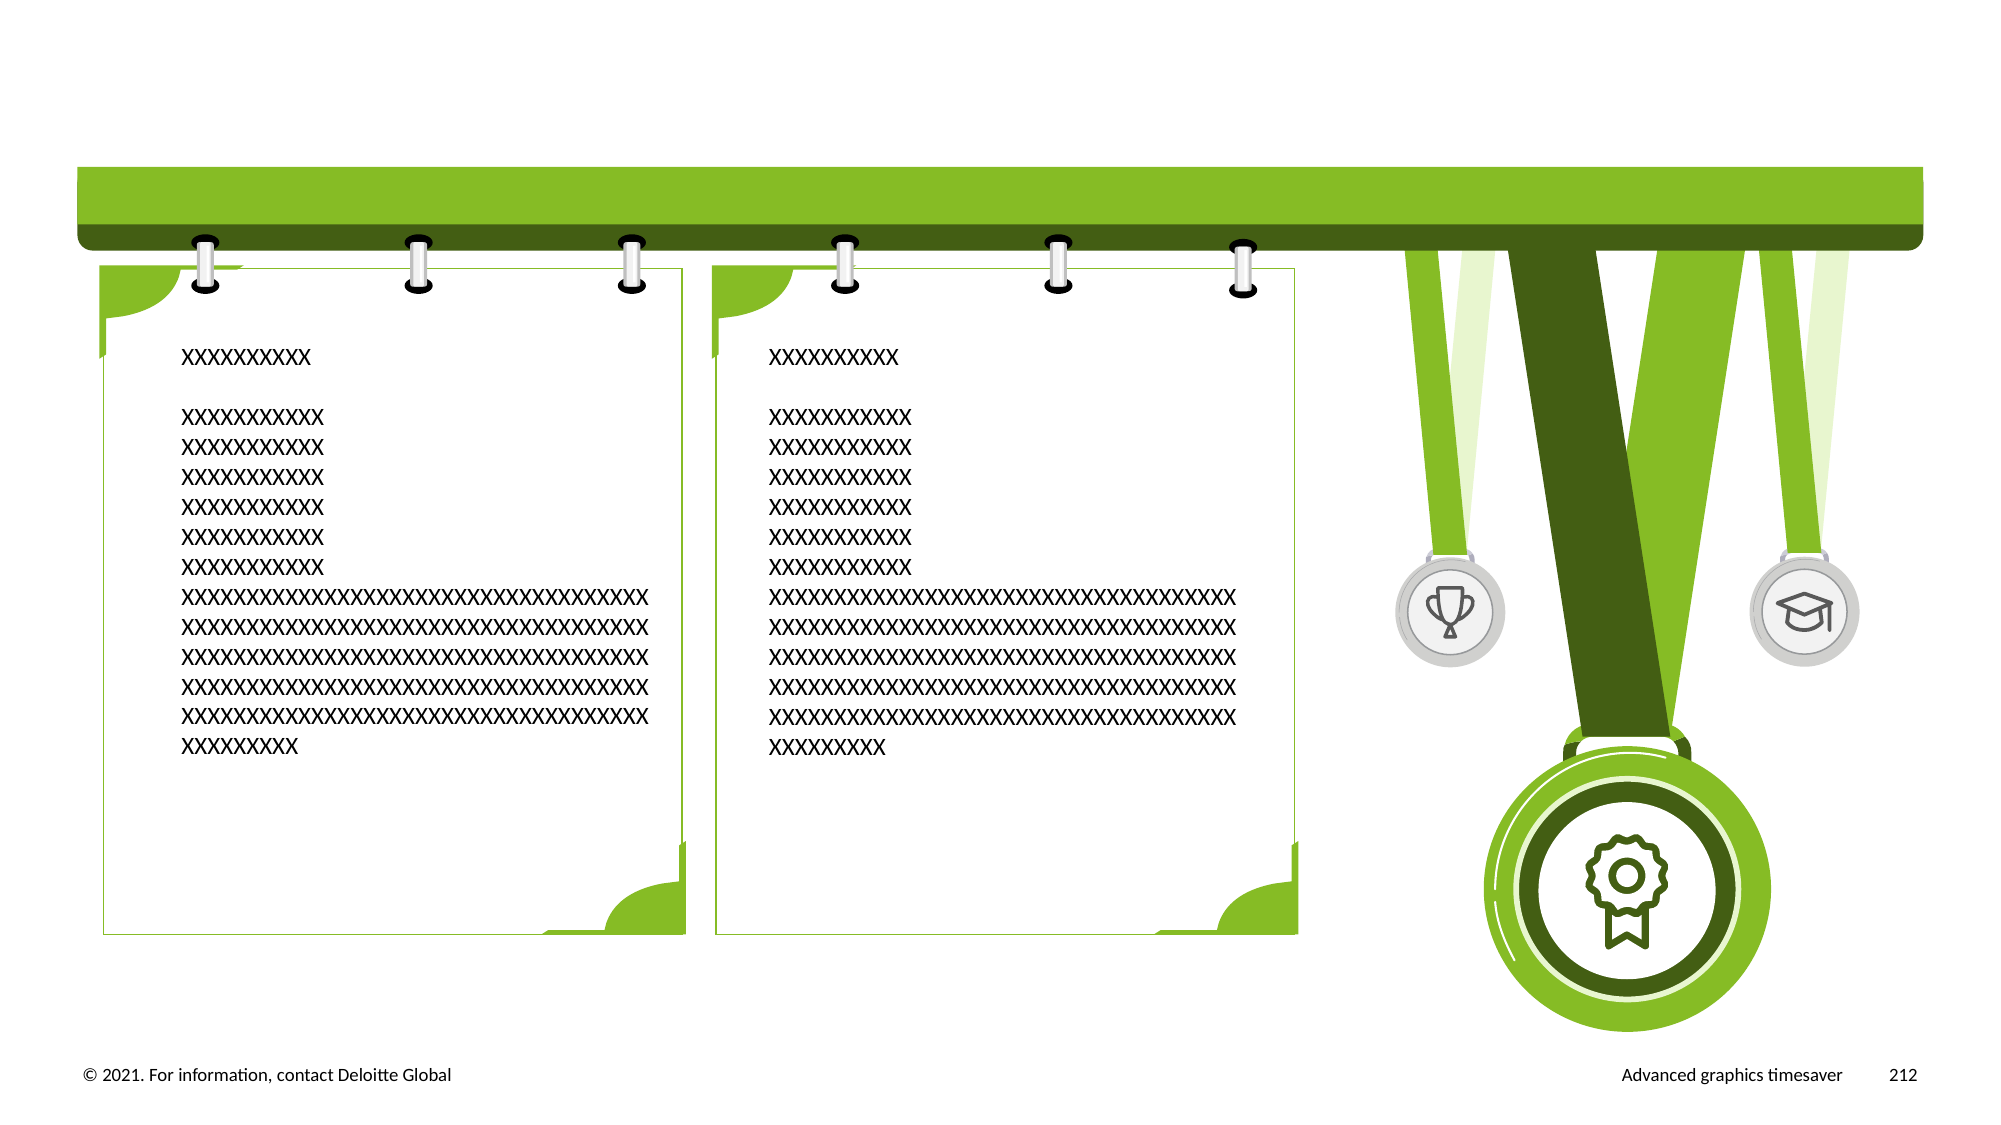

XXXXXXXXXX

XXXXXXXXXXX
XXXXXXXXXXX
XXXXXXXXXXX
XXXXXXXXXXX
XXXXXXXXXXX
XXXXXXXXXXX
XXXXXXXXXXXXXXXXXXXXXXXXXXXXXXXXXXXXXXXXXXXXXXXXXXXXXXXXXXXXXXXXXXXXXXXXXXXXXXXXXXXXXXXXXXXXXXXXXXXXXXXXXXXXXXXXXXXXXXXXXXXXXXXXXXXXXXXXXXXXXXXXXXXXXXXXXXXXXXXXXXXXXXXXXXXXXXXXXXXXXXXXXXXXX
XXXXXXXXXX

XXXXXXXXXXX
XXXXXXXXXXX
XXXXXXXXXXX
XXXXXXXXXXX
XXXXXXXXXXX
XXXXXXXXXXX
XXXXXXXXXXXXXXXXXXXXXXXXXXXXXXXXXXXXXXXXXXXXXXXXXXXXXXXXXXXXXXXXXXXXXXXXXXXXXXXXXXXXXXXXXXXXXXXXXXXXXXXXXXXXXXXXXXXXXXXXXXXXXXXXXXXXXXXXXXXXXXXXXXXXXXXXXXXXXXXXXXXXXXXXXXXXXXXXXXXXXXXXXXXXX